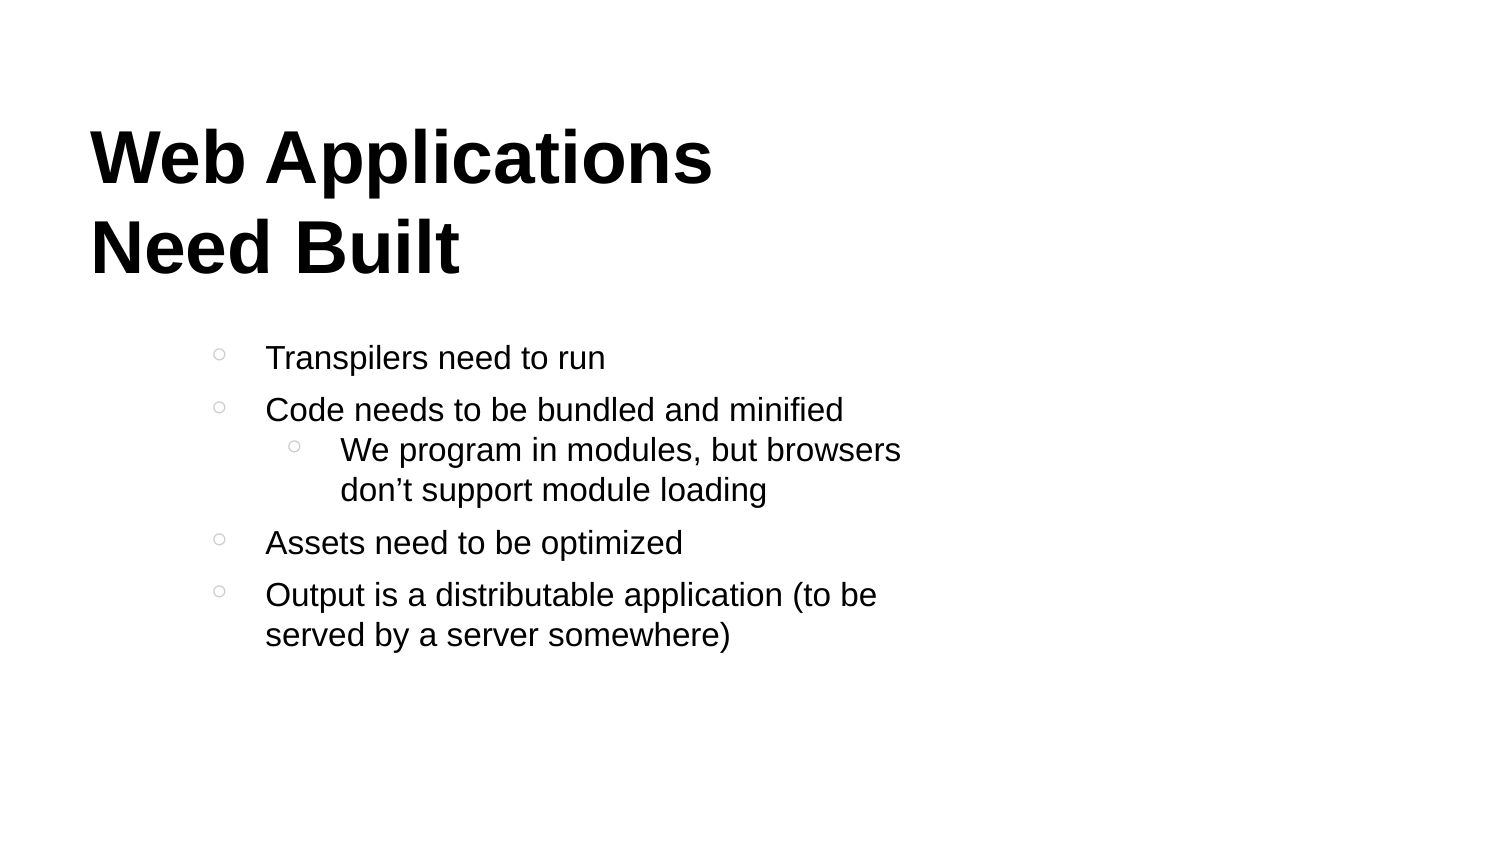

# Web Applications Need Built
Transpilers need to run
Code needs to be bundled and minified
We program in modules, but browsers don’t support module loading
Assets need to be optimized
Output is a distributable application (to be served by a server somewhere)